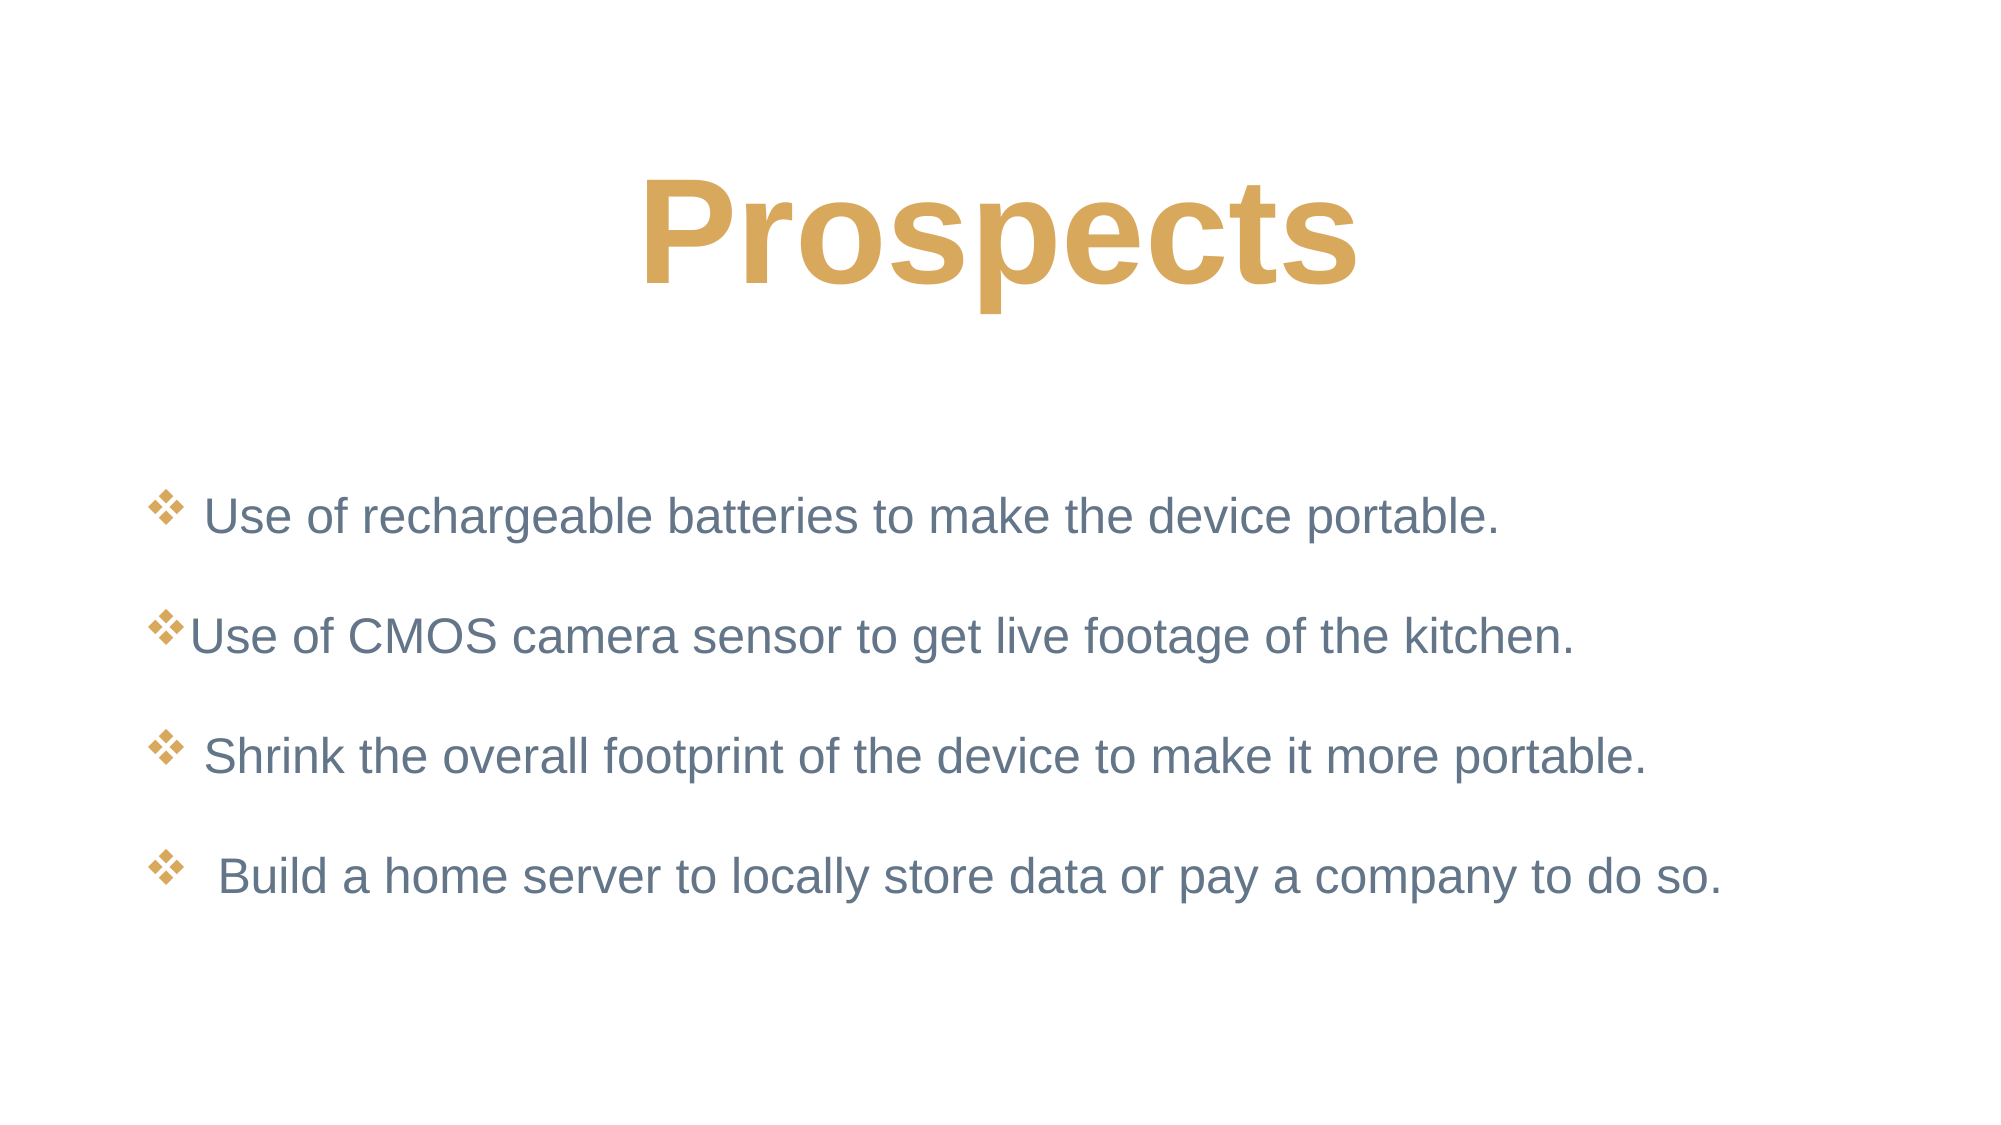

Prospects
 Use of rechargeable batteries to make the device portable.

Use of CMOS camera sensor to get live footage of the kitchen.

 Shrink the overall footprint of the device to make it more portable.

  Build a home server to locally store data or pay a company to do so.